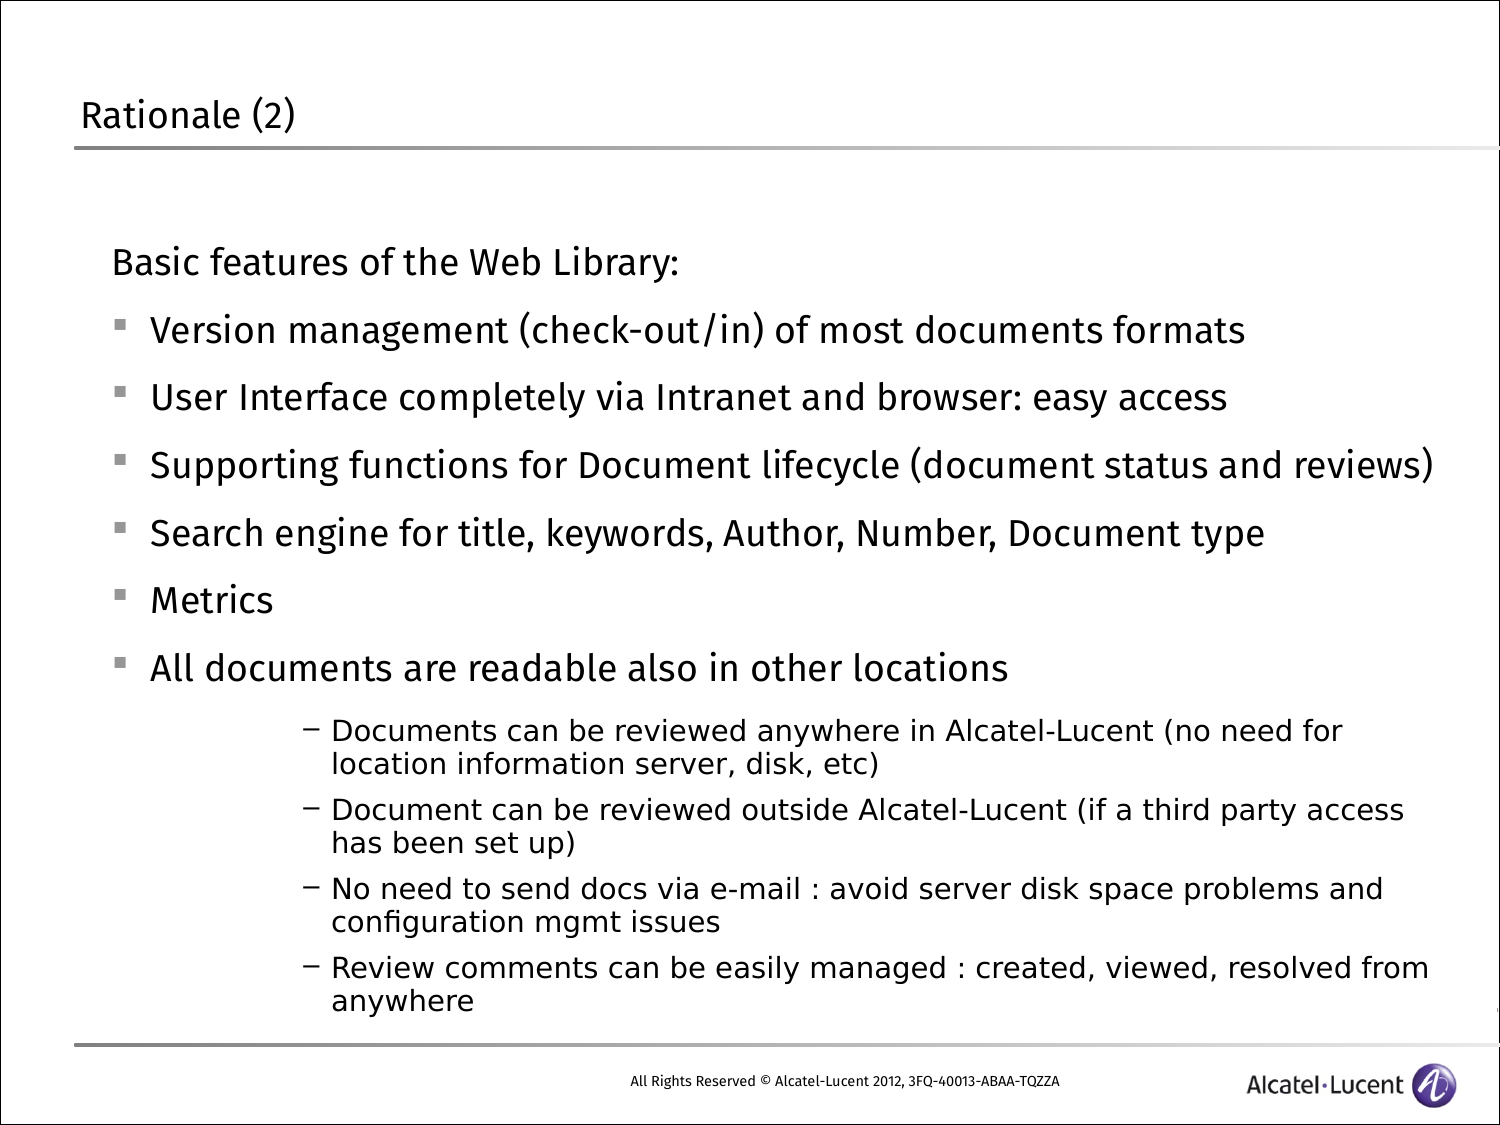

# Rationale (2)
Basic features of the Web Library:
Version management (check-out/in) of most documents formats
User Interface completely via Intranet and browser: easy access
Supporting functions for Document lifecycle (document status and reviews)
Search engine for title, keywords, Author, Number, Document type
Metrics
All documents are readable also in other locations
Documents can be reviewed anywhere in Alcatel-Lucent (no need for location information server, disk, etc)
Document can be reviewed outside Alcatel-Lucent (if a third party access has been set up)
No need to send docs via e-mail : avoid server disk space problems and configuration mgmt issues
Review comments can be easily managed : created, viewed, resolved from anywhere